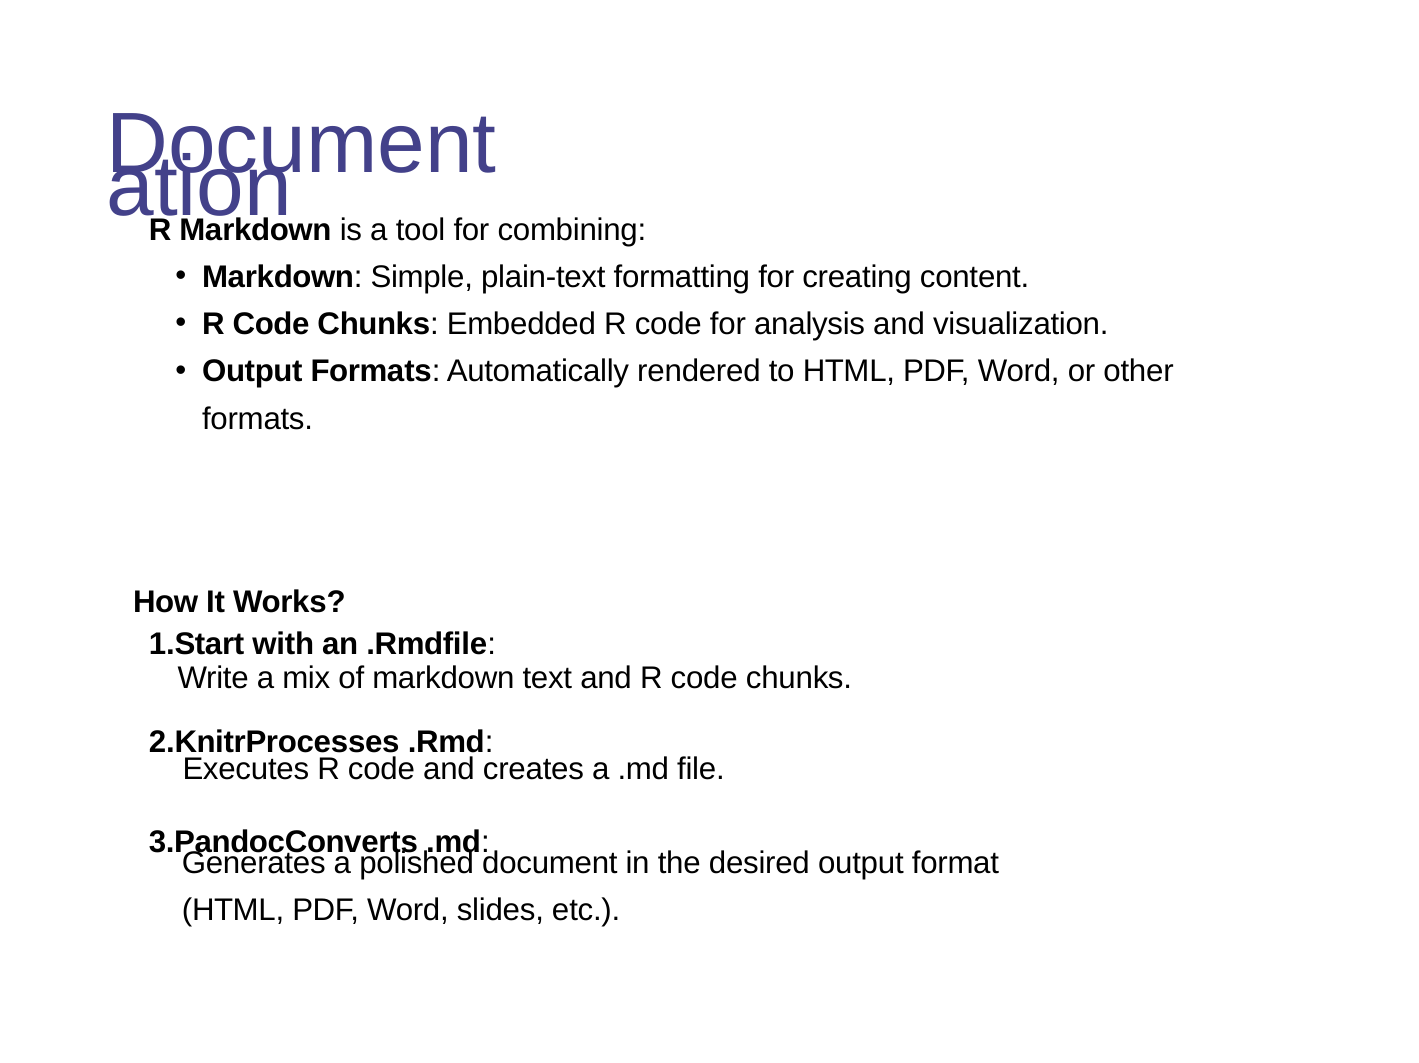

Documentation
R Markdown is a tool for combining:
Markdown: Simple, plain-text formatting for creating content.
R Code Chunks: Embedded R code for analysis and visualization.
Output Formats: Automatically rendered to HTML, PDF, Word, or other formats.
How It Works?
1.Start with an .Rmdfile:
Write a mix of markdown text and R code chunks.
2.KnitrProcesses .Rmd:
Executes R code and creates a .md file.
3.PandocConverts .md:
Generates a polished document in the desired output format

(HTML, PDF, Word, slides, etc.).